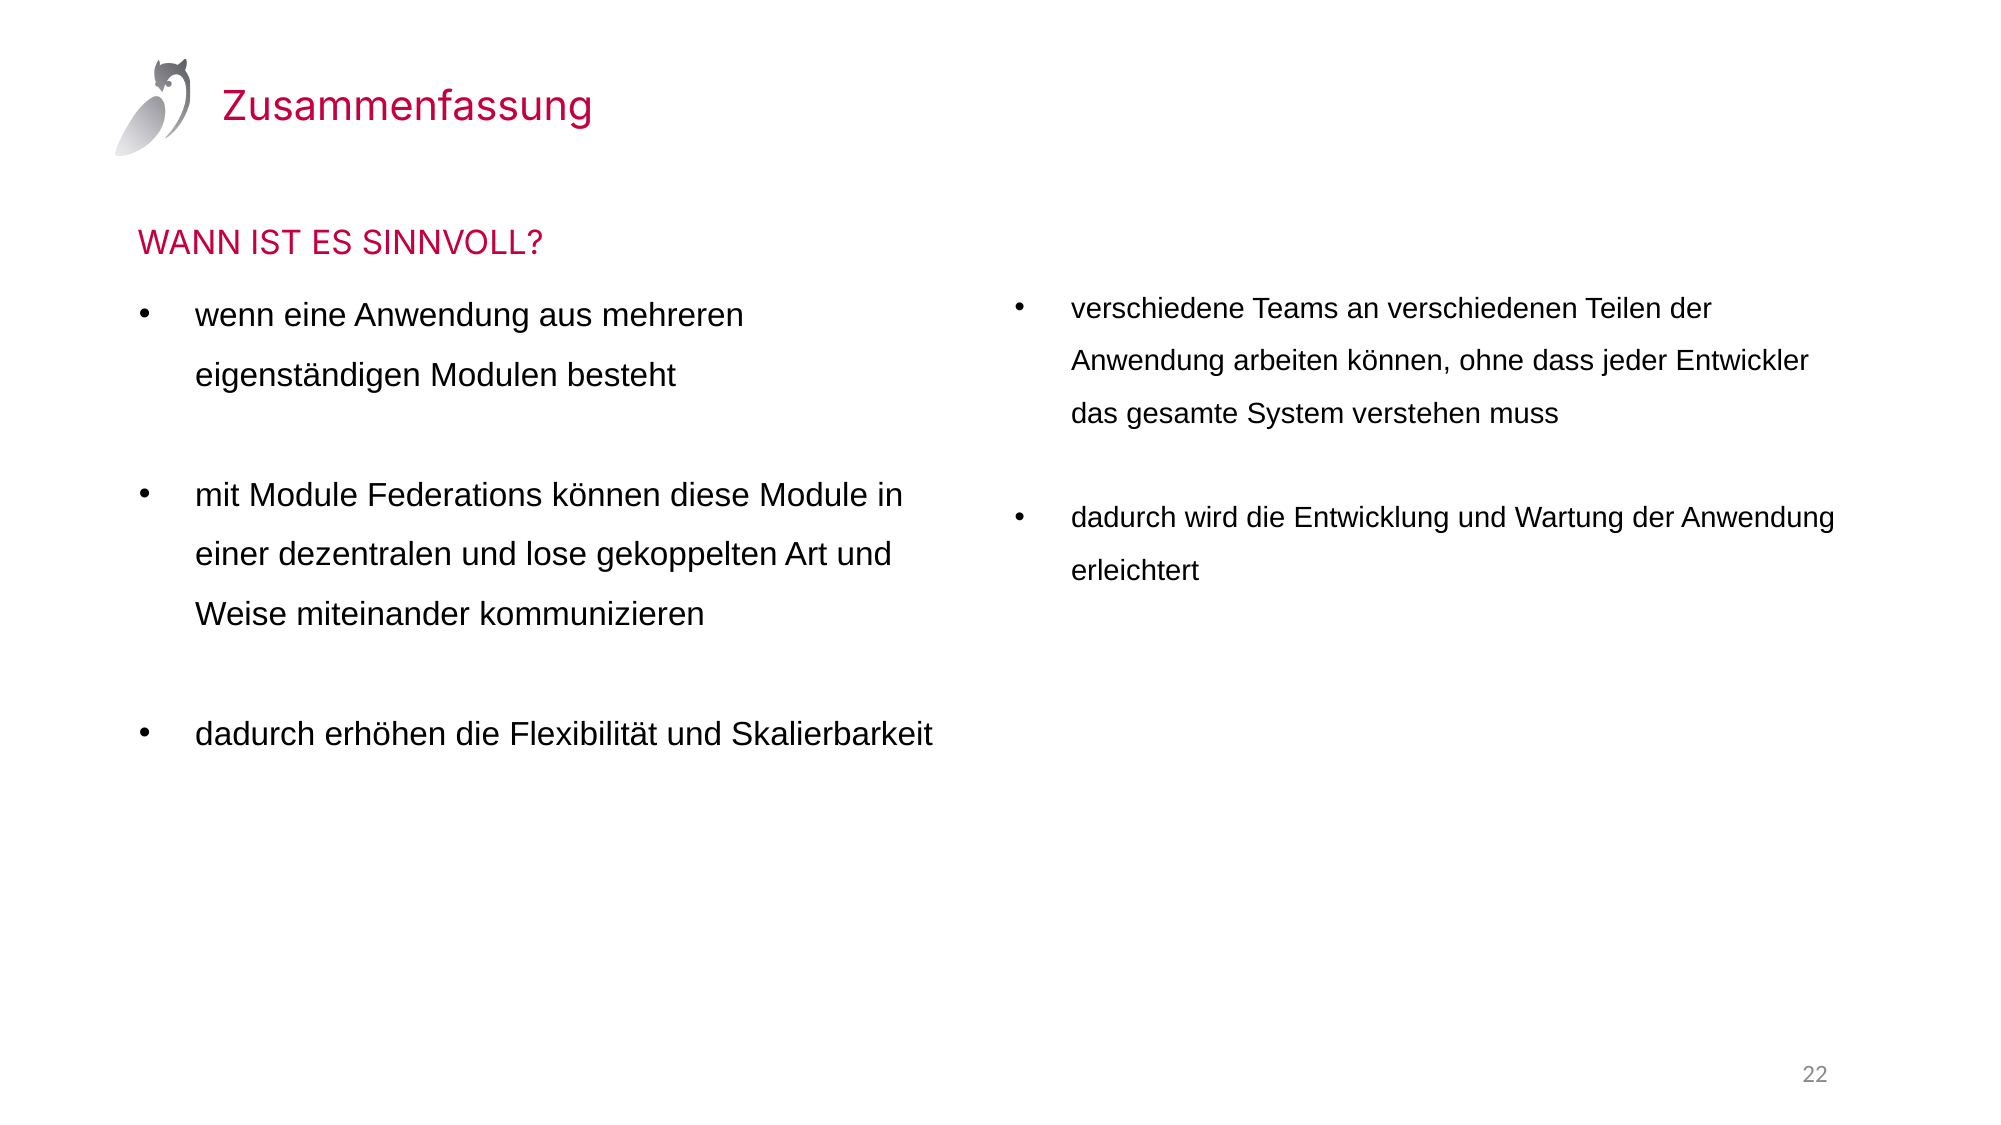

# Zusammenfassung
WANN IST ES SINNVOLL?
verschiedene Teams an verschiedenen Teilen der Anwendung arbeiten können, ohne dass jeder Entwickler das gesamte System verstehen muss

dadurch wird die Entwicklung und Wartung der Anwendung erleichtert
wenn eine Anwendung aus mehreren eigenständigen Modulen besteht

mit Module Federations können diese Module in einer dezentralen und lose gekoppelten Art und Weise miteinander kommunizieren

dadurch erhöhen die Flexibilität und Skalierbarkeit
22